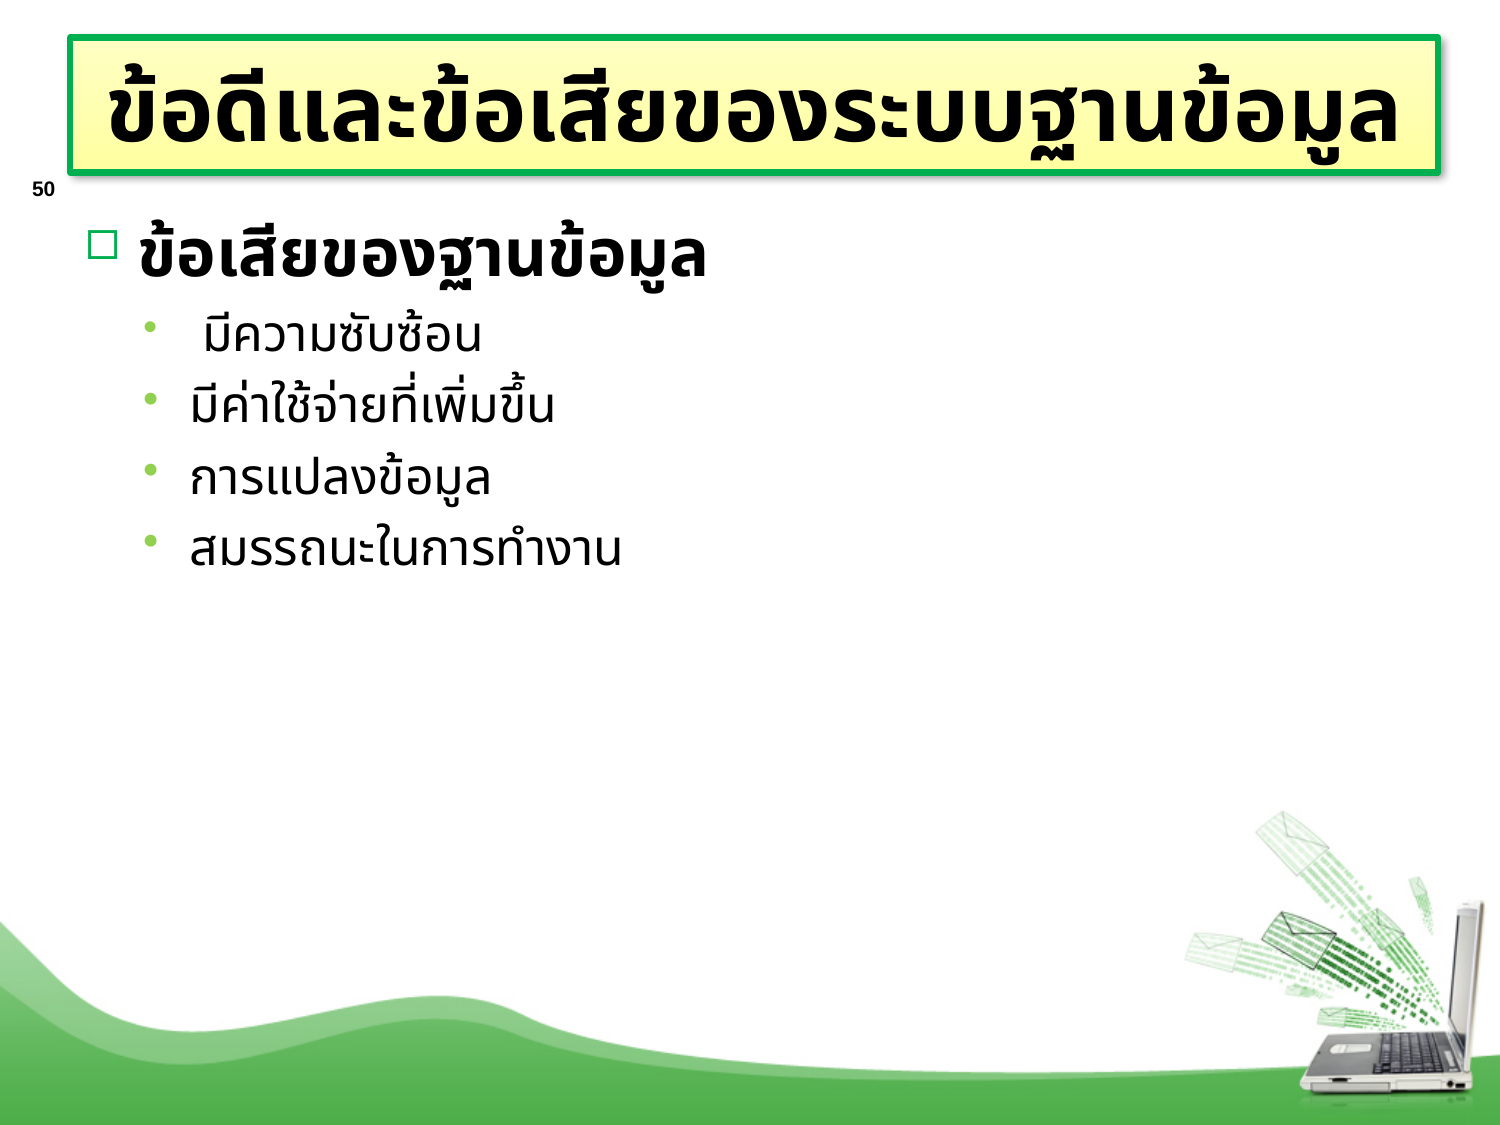

# ข้อดีและข้อเสียของระบบฐานข้อมูล
50
ข้อเสียของฐานข้อมูล
 มีความซับซ้อน
มีค่าใช้จ่ายที่เพิ่มขึ้น
การแปลงข้อมูล
สมรรถนะในการทำงาน